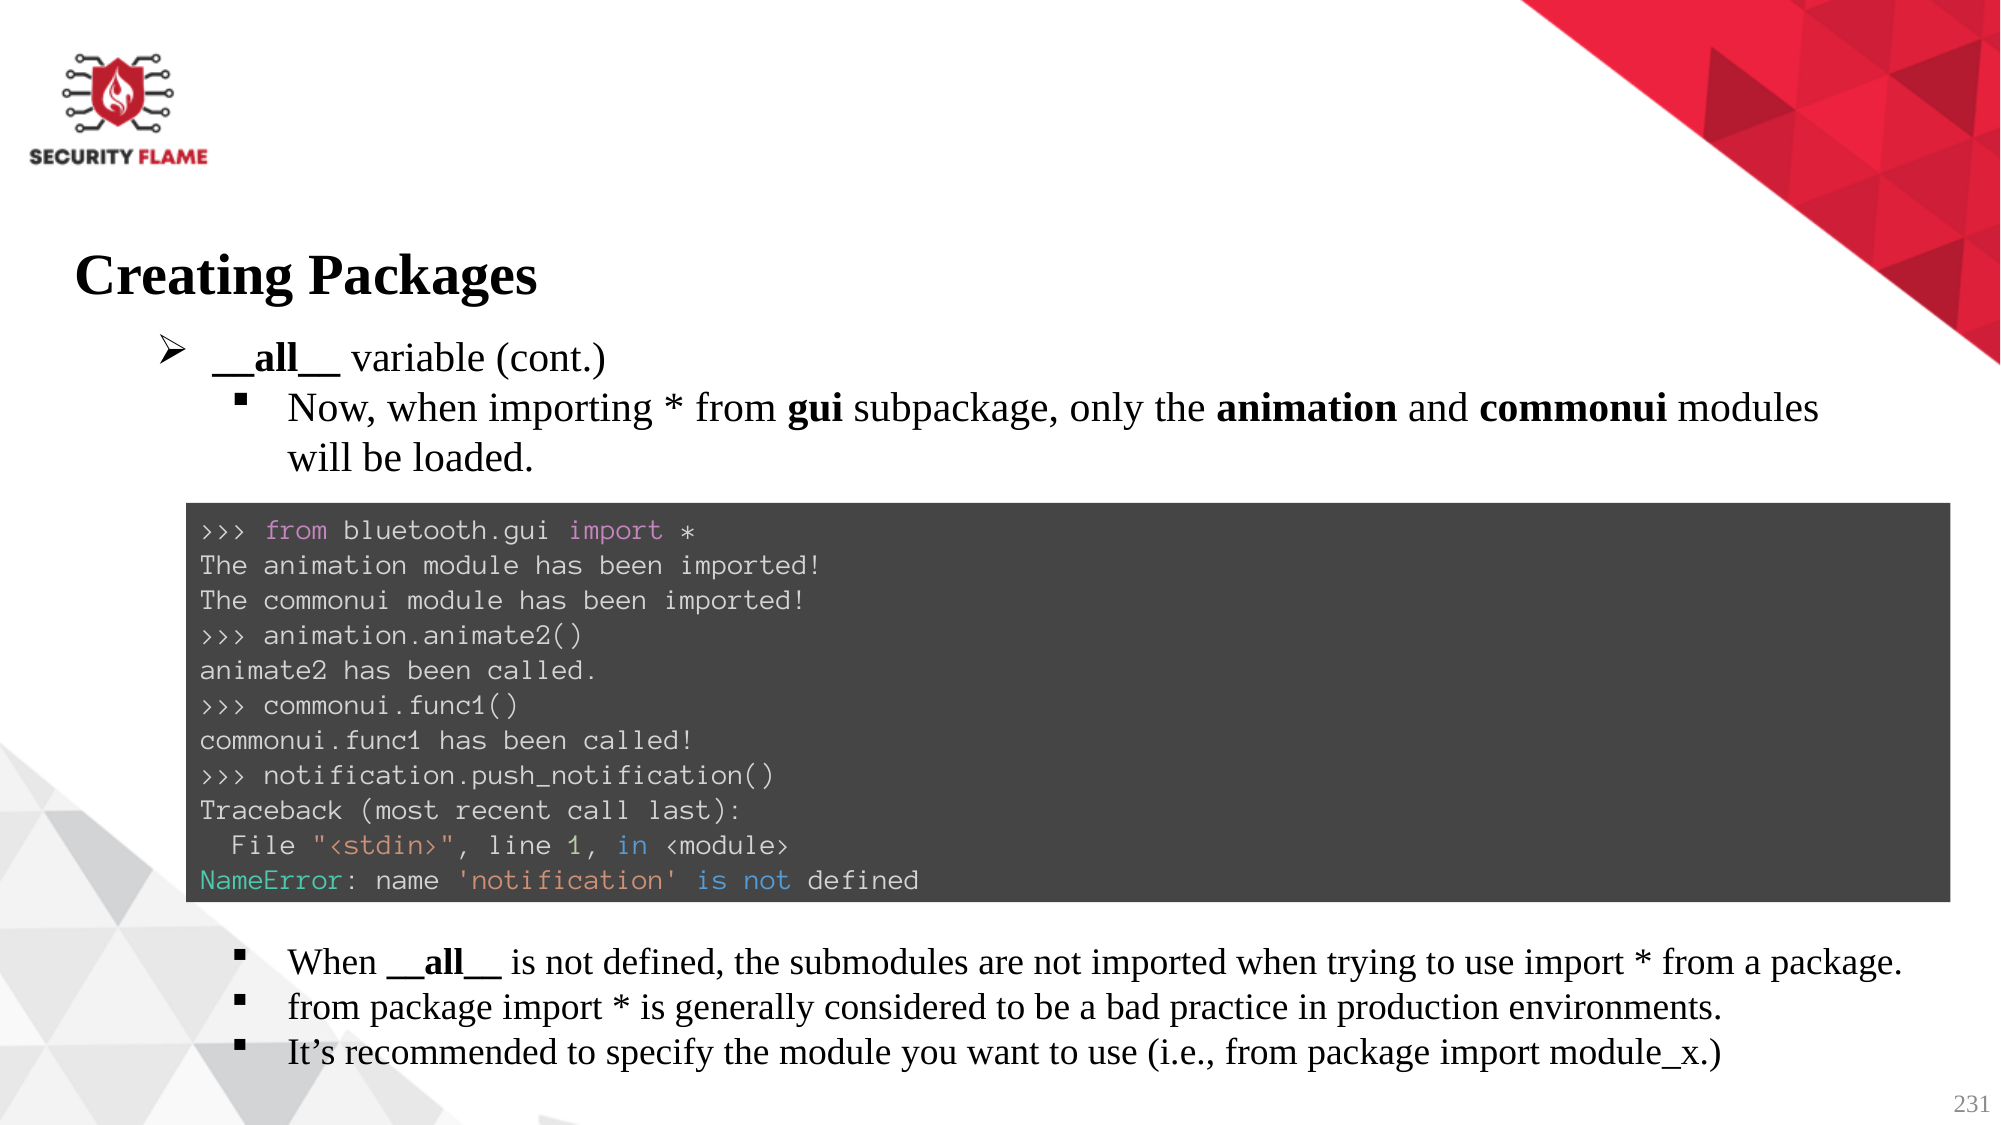

Creating Packages
__all__ variable (cont.)
Now, when importing * from gui subpackage, only the animation and commonui modules will be loaded.
>>> from bluetooth.gui import *
The animation module has been imported!
The commonui module has been imported!
>>> animation.animate2()
animate2 has been called.
>>> commonui.func1()
commonui.func1 has been called!
>>> notification.push_notification()
Traceback (most recent call last):
  File "<stdin>", line 1, in <module>
NameError: name 'notification' is not defined
When __all__ is not defined, the submodules are not imported when trying to use import * from a package.
from package import * is generally considered to be a bad practice in production environments.
It’s recommended to specify the module you want to use (i.e., from package import module_x.)
231